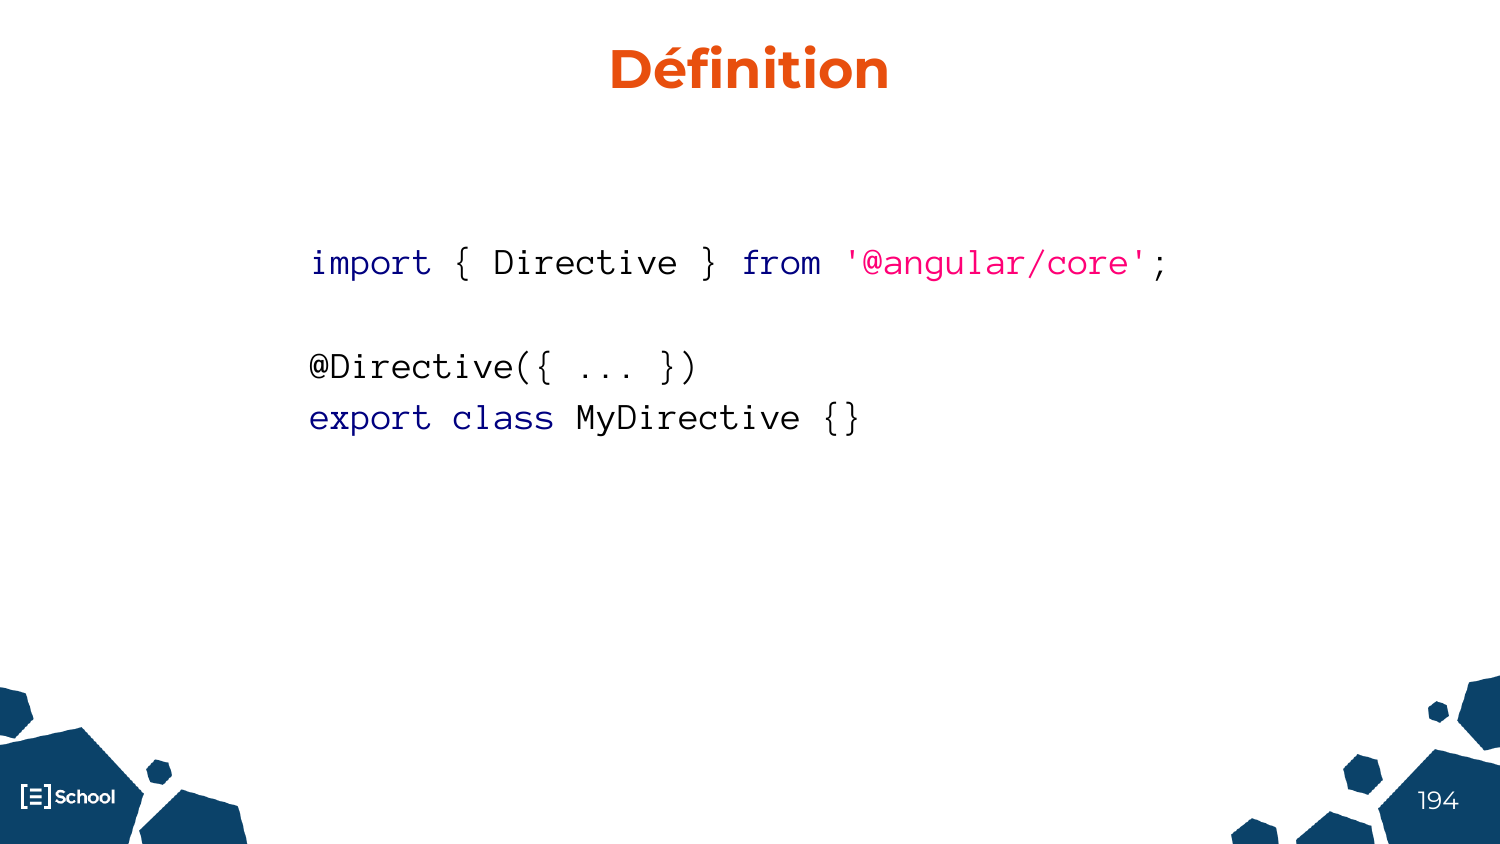

Définition
import { Directive } from '@angular/core';

@Directive({ ... })
export class MyDirective {}

194